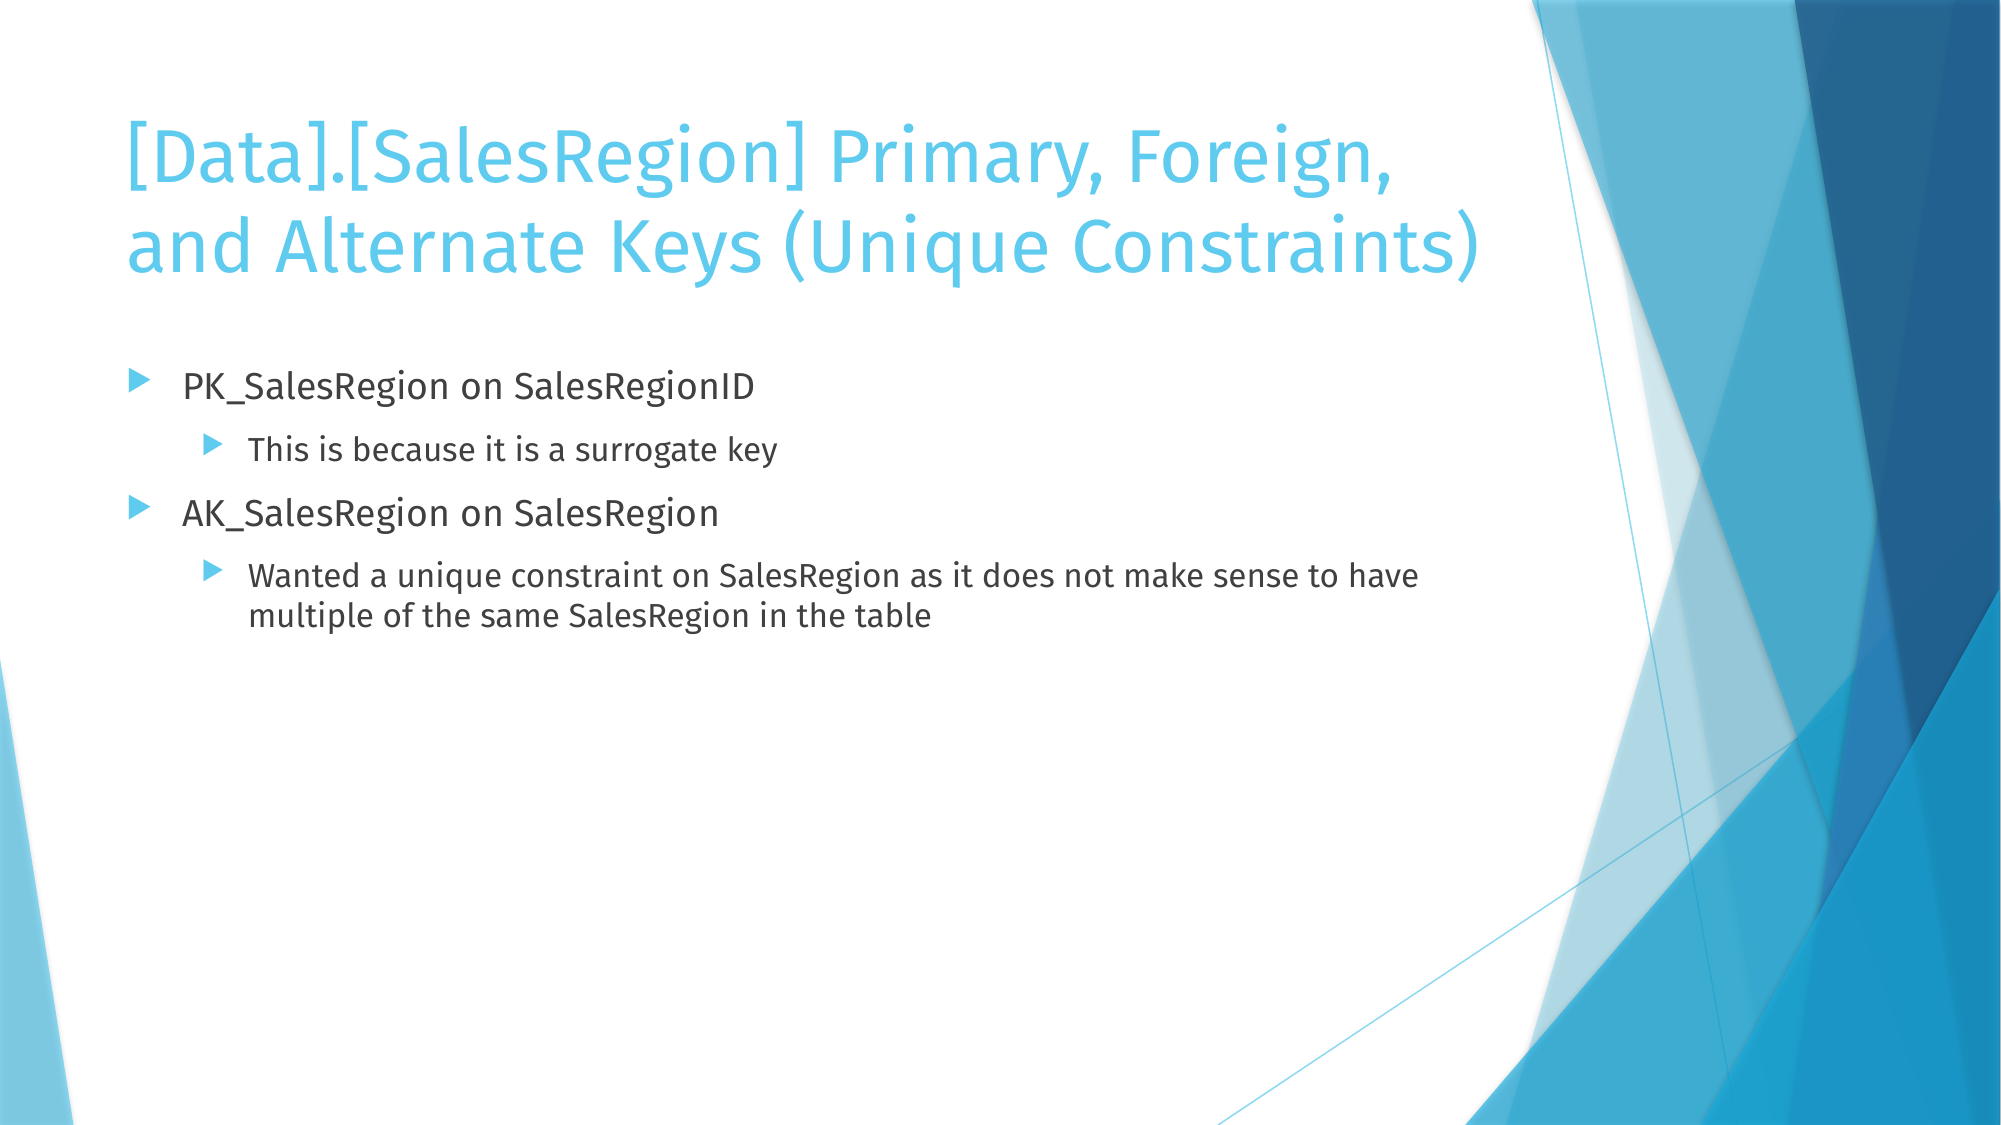

# [Data].[SalesRegion] Primary, Foreign, and Alternate Keys (Unique Constraints)
PK_SalesRegion on SalesRegionID
This is because it is a surrogate key
AK_SalesRegion on SalesRegion
Wanted a unique constraint on SalesRegion as it does not make sense to have multiple of the same SalesRegion in the table